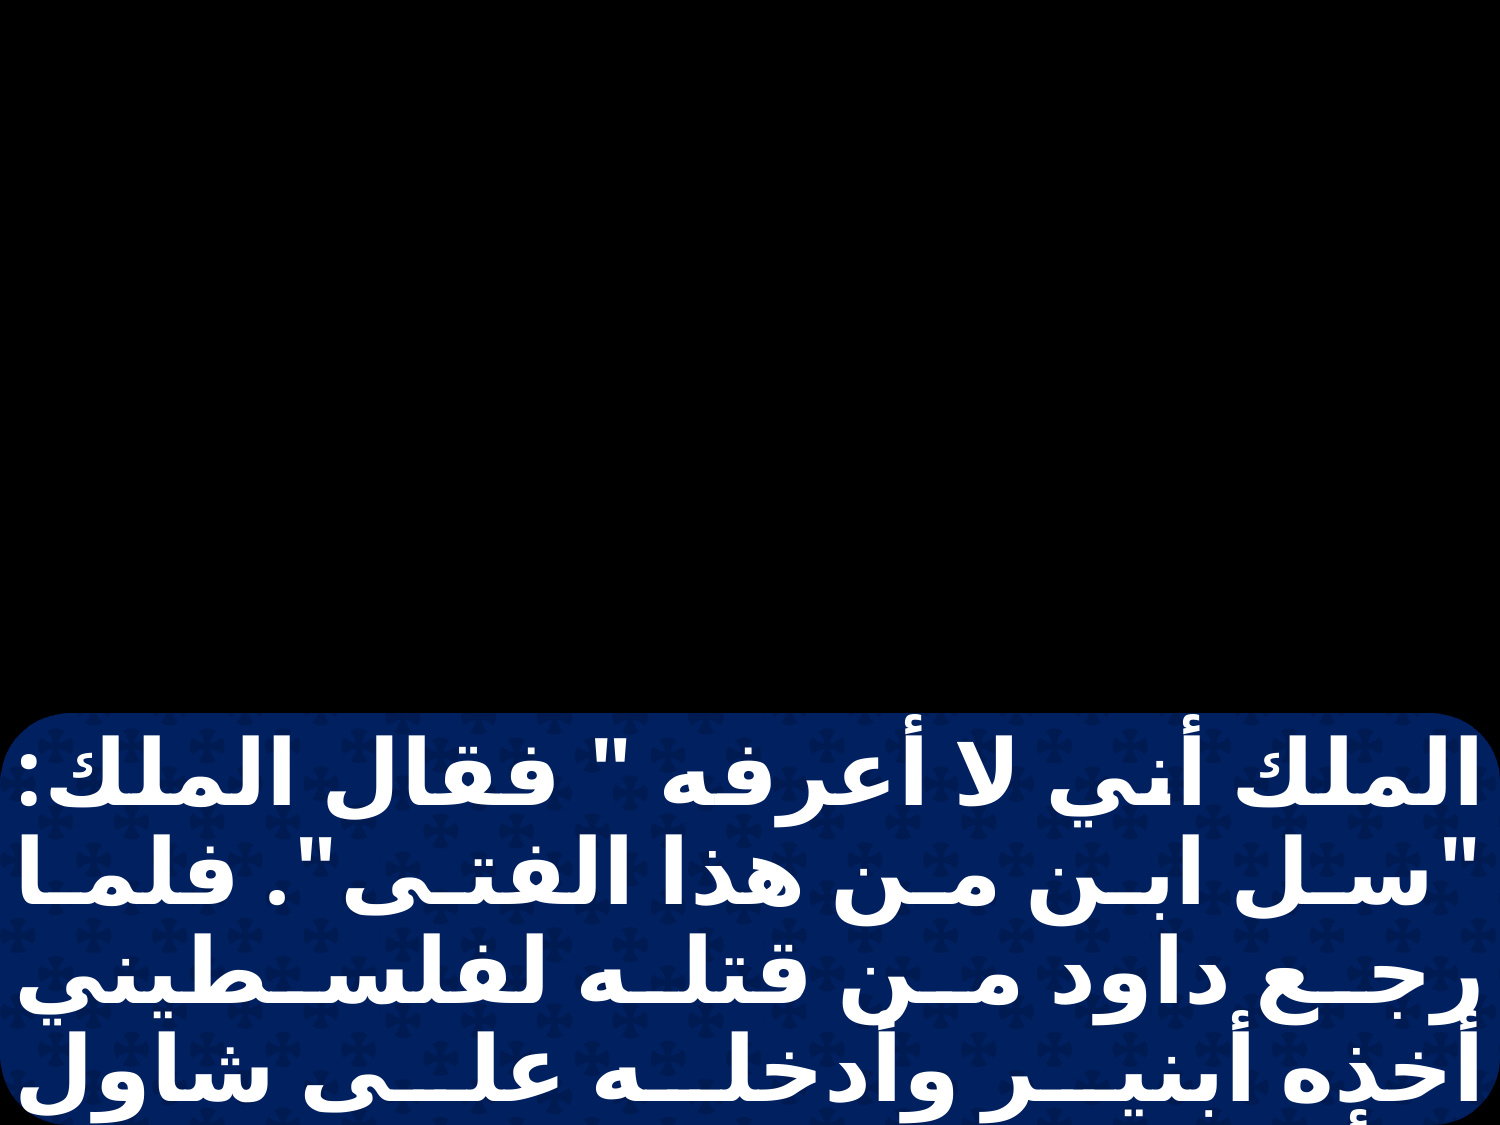

الملك أني لا أعرفه " فقال الملك: "سل ابن من هذا الفتى". فلما رجع داود من قتله لفلسطيني أخذه أبنير وأدخله على شاول ورأس الفلسطيني بيده. فقال له شاول: "ابن من أنت يا  فتى؟ ".